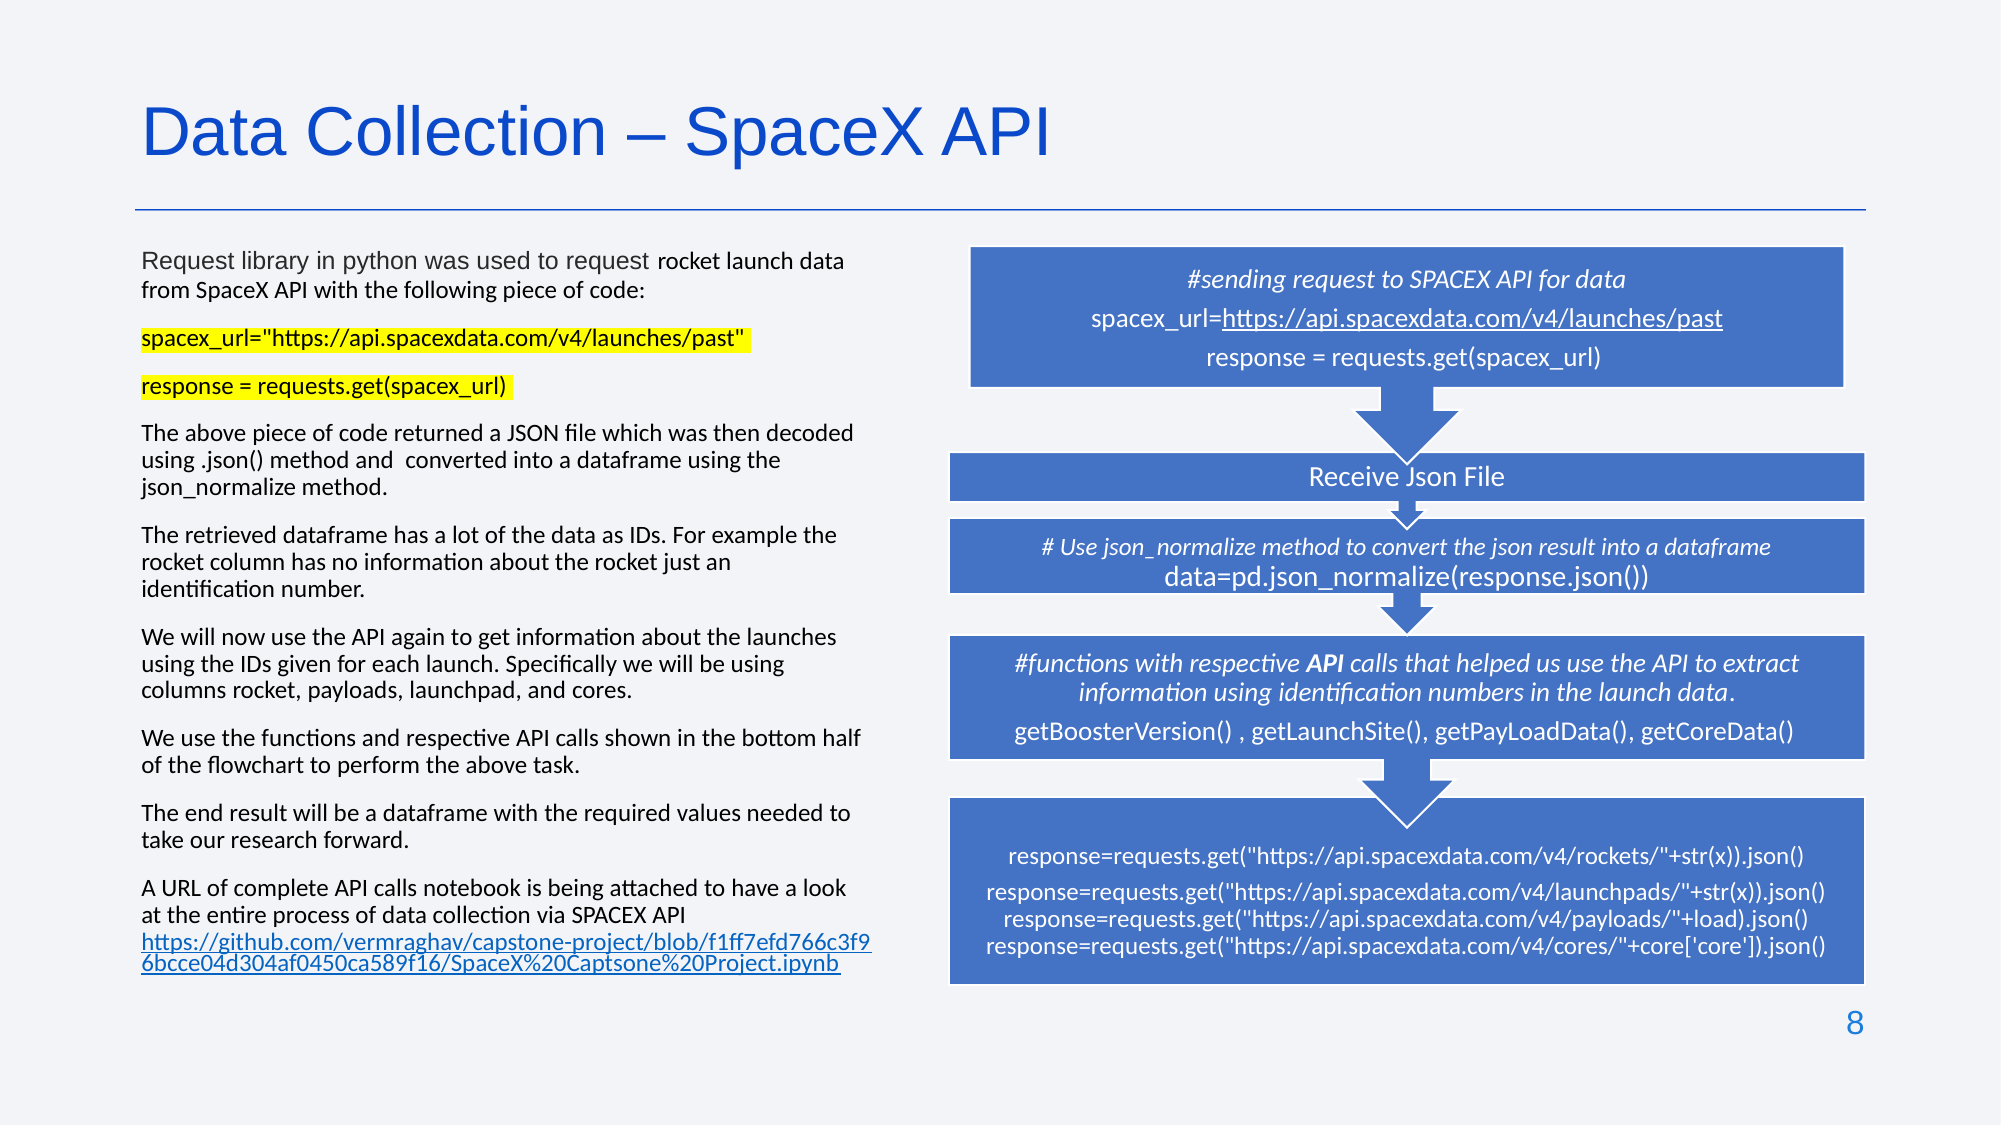

Data Collection – SpaceX API
Request library in python was used to request rocket launch data from SpaceX API with the following piece of code:
spacex_url="https://api.spacexdata.com/v4/launches/past"
response = requests.get(spacex_url)
The above piece of code returned a JSON file which was then decoded using .json() method and  converted into a dataframe using the json_normalize method.
The retrieved dataframe has a lot of the data as IDs. For example the rocket column has no information about the rocket just an identification number.
We will now use the API again to get information about the launches using the IDs given for each launch. Specifically we will be using columns rocket, payloads, launchpad, and cores.
We use the functions and respective API calls shown in the bottom half of the flowchart to perform the above task.
The end result will be a dataframe with the required values needed to take our research forward.
A URL of complete API calls notebook is being attached to have a look at the entire process of data collection via SPACEX API https://github.com/vermraghav/capstone-project/blob/f1ff7efd766c3f96bcce04d304af0450ca589f16/SpaceX%20Captsone%20Project.ipynb

response=requests.get("https://api.spacexdata.com/v4/rockets/"+str(x)).json()
response=requests.get("https://api.spacexdata.com/v4/launchpads/"+str(x)).json()
response=requests.get("https://api.spacexdata.com/v4/payloads/"+load).json()
response=requests.get("https://api.spacexdata.com/v4/cores/"+core['core']).json()
#functions with respective API calls that helped us use the API to extract information using identification numbers in the launch data.
getBoosterVersion() , getLaunchSite(), getPayLoadData(), getCoreData()

# Use json_normalize method to convert the json result into a dataframe data=pd.json_normalize(response.json())

Receive Json File

#sending request to SPACEX API for data
spacex_url=https://api.spacexdata.com/v4/launches/past
response = requests.get(spacex_url)

8